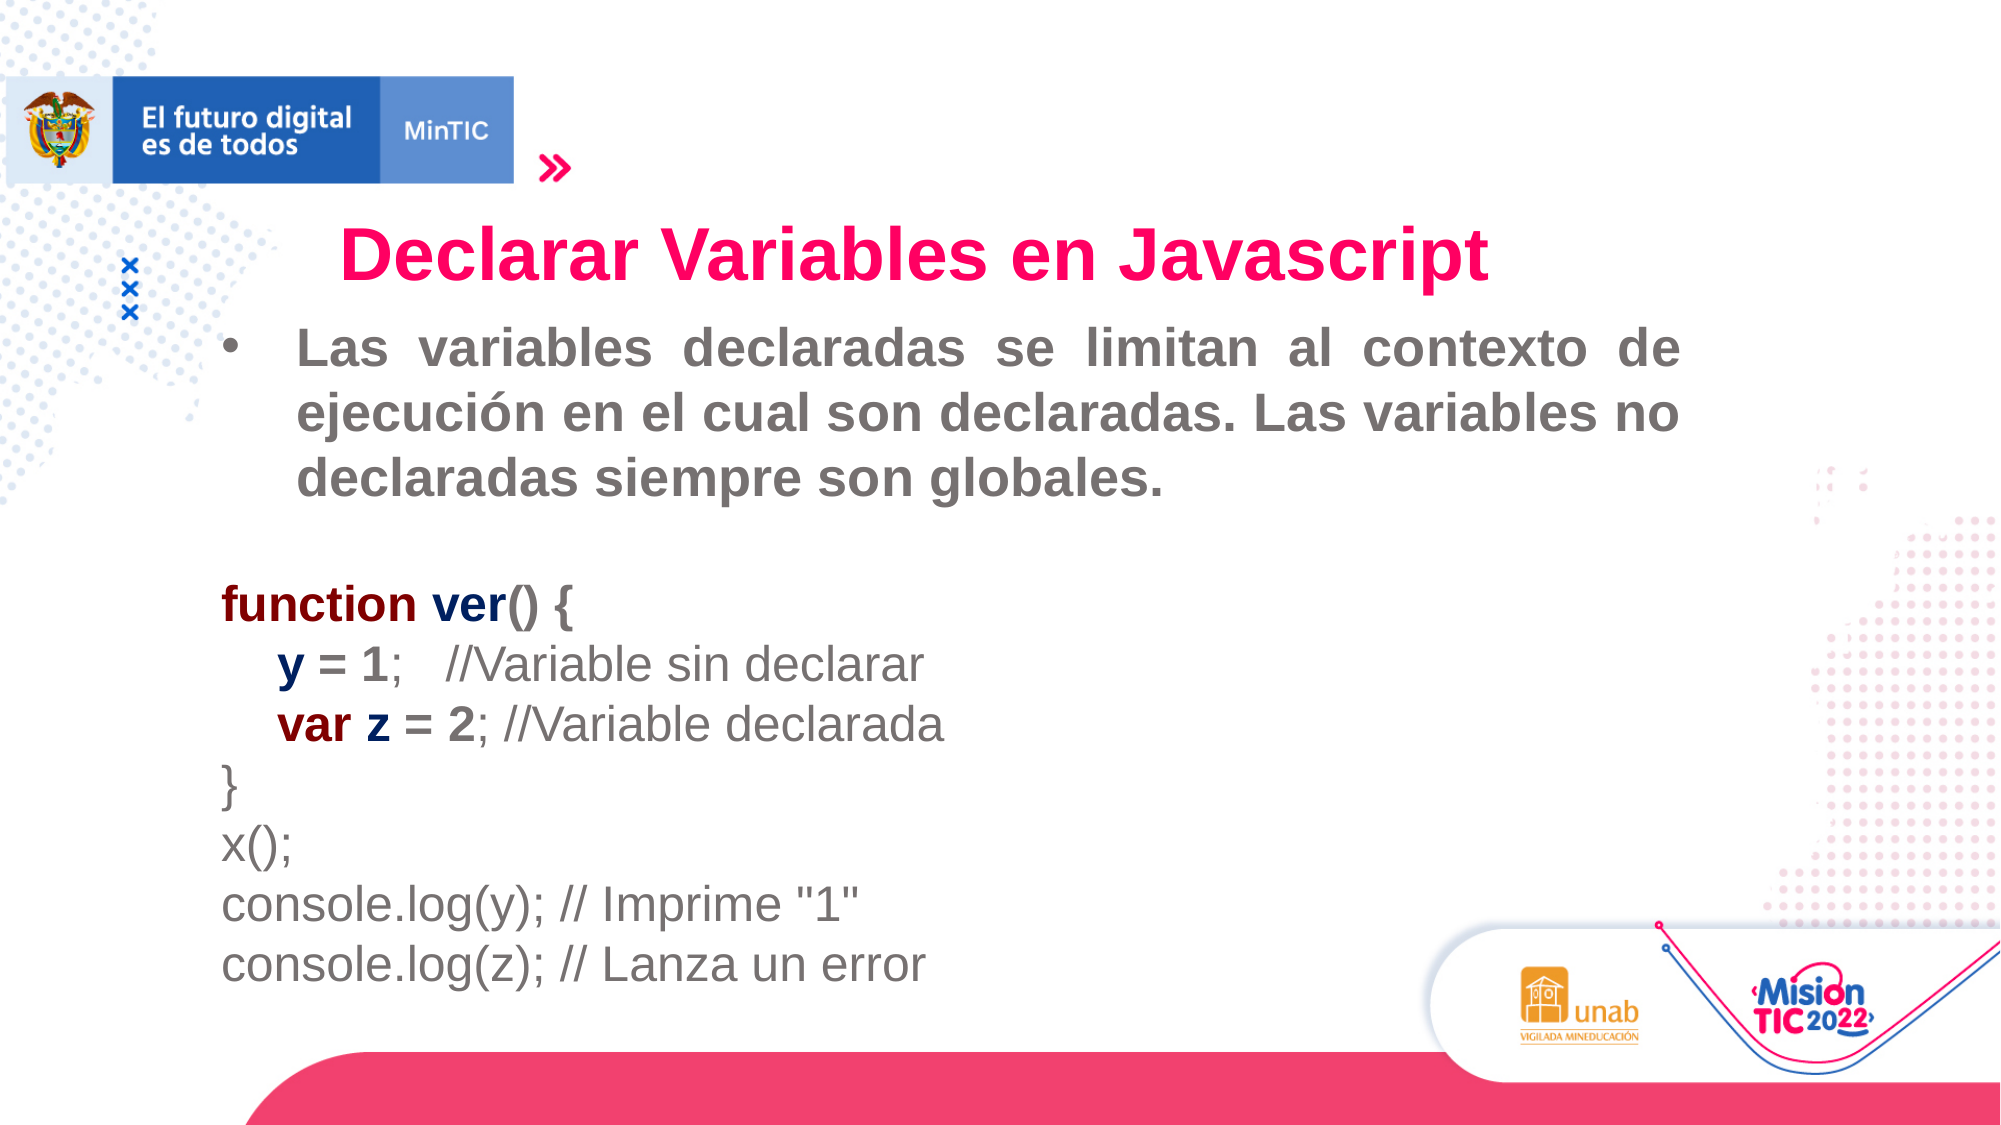

Declarar Variables en Javascript
Las variables declaradas se limitan al contexto de ejecución en el cual son declaradas. Las variables no declaradas siempre son globales.

function ver() {
    y = 1;   //Variable sin declarar
    var z = 2; //Variable declarada
}
x();
console.log(y); // Imprime "1"
console.log(z); // Lanza un error